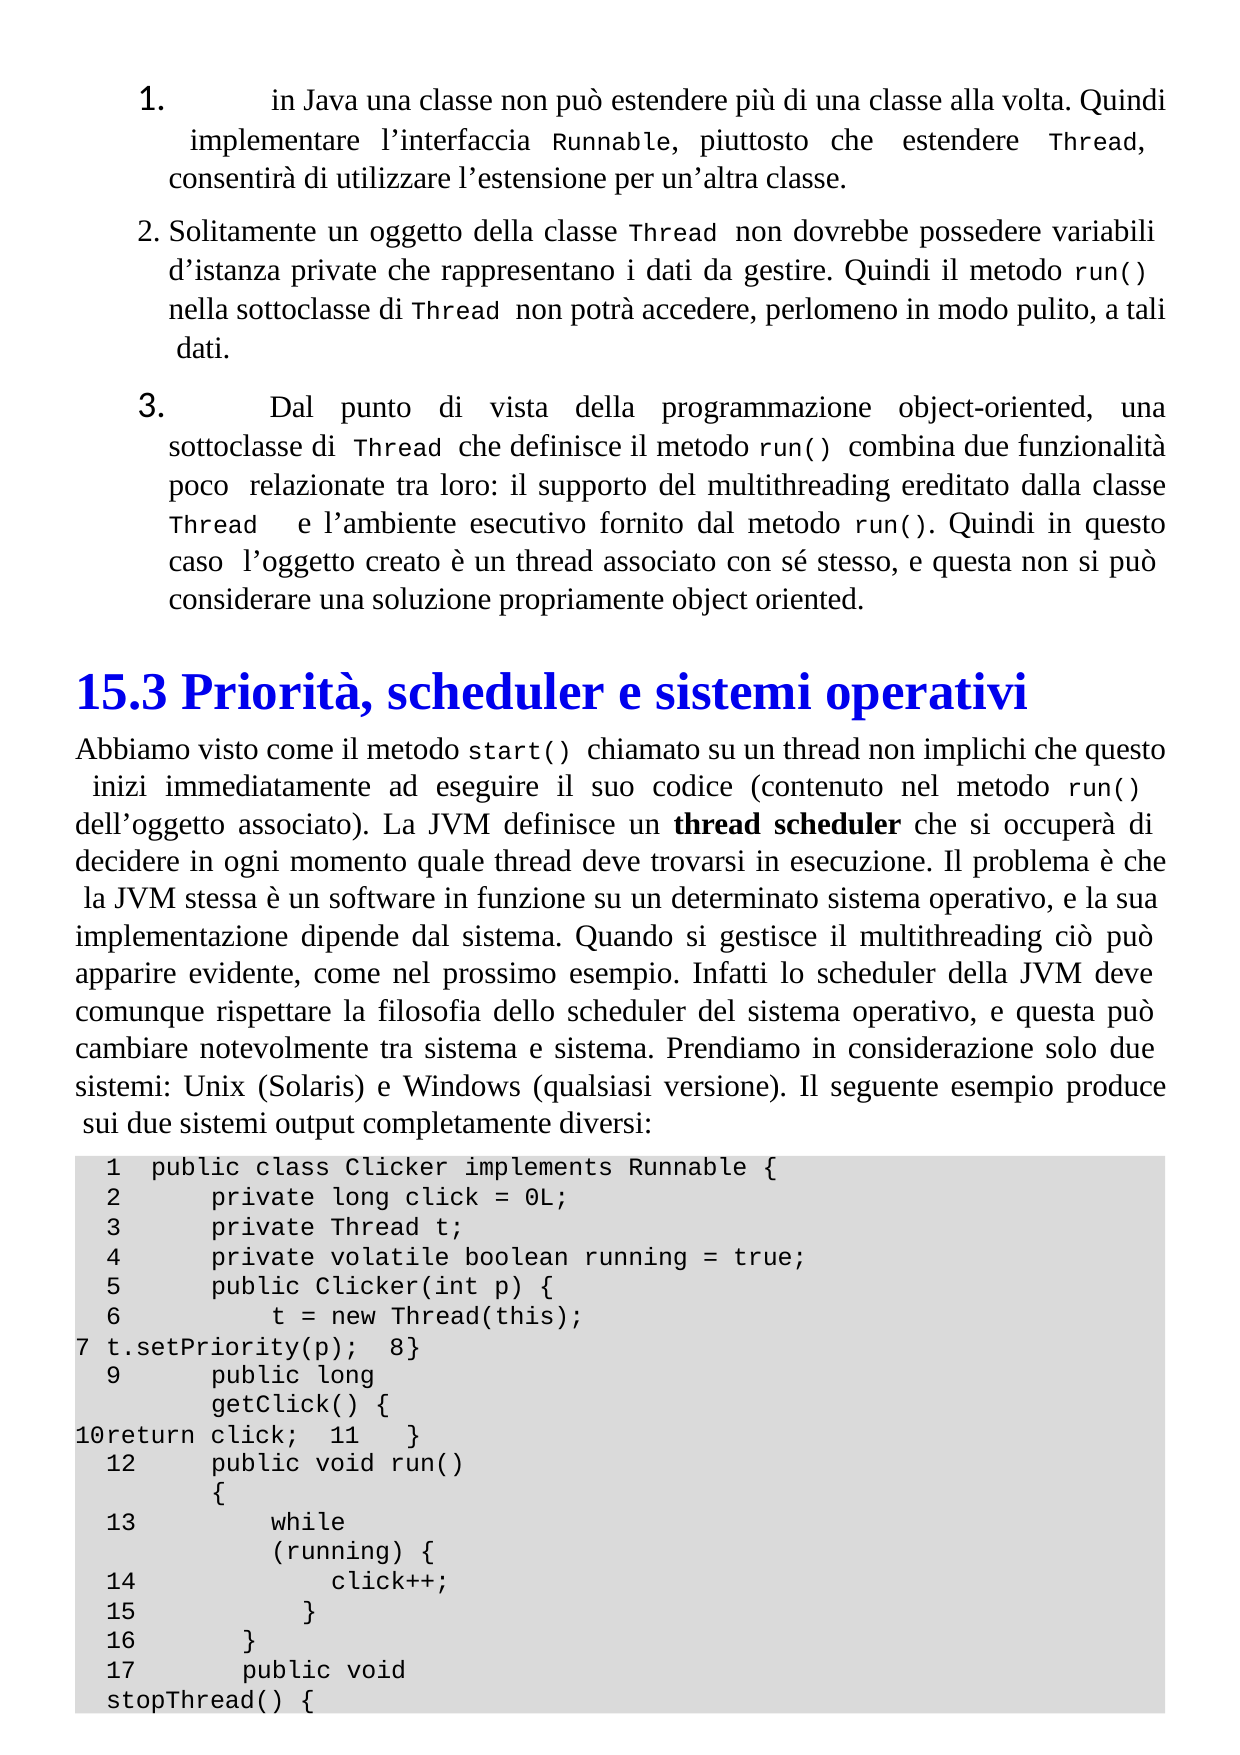

in Java una classe non può estendere più di una classe alla volta. Quindi  implementare l’interfaccia Runnable, piuttosto che estendere Thread,  consentirà di utilizzare l’estensione per un’altra classe.
Solitamente un oggetto della classe Thread non dovrebbe possedere variabili  d’istanza private che rappresentano i dati da gestire. Quindi il metodo run()  nella sottoclasse di Thread non potrà accedere, perlomeno in modo pulito, a tali  dati.
	Dal punto di vista della programmazione object-oriented, una sottoclasse di  Thread che definisce il metodo run() combina due funzionalità poco  relazionate tra loro: il supporto del multithreading ereditato dalla classe Thread  e l’ambiente esecutivo fornito dal metodo run(). Quindi in questo caso  l’oggetto creato è un thread associato con sé stesso, e questa non si può  considerare una soluzione propriamente object oriented.

15.3 Priorità, scheduler e sistemi operativi
Abbiamo visto come il metodo start() chiamato su un thread non implichi che questo  inizi immediatamente ad eseguire il suo codice (contenuto nel metodo run()  dell’oggetto associato). La JVM definisce un thread scheduler che si occuperà di  decidere in ogni momento quale thread deve trovarsi in esecuzione. Il problema è che  la JVM stessa è un software in funzione su un determinato sistema operativo, e la sua  implementazione dipende dal sistema. Quando si gestisce il multithreading ciò può  apparire evidente, come nel prossimo esempio. Infatti lo scheduler della JVM deve  comunque rispettare la filosofia dello scheduler del sistema operativo, e questa può  cambiare notevolmente tra sistema e sistema. Prendiamo in considerazione solo due  sistemi: Unix (Solaris) e Windows (qualsiasi versione). Il seguente esempio produce  sui due sistemi output completamente diversi:
public class Clicker implements Runnable {
private long click = 0L;
private Thread t;
private volatile boolean running = true;
public Clicker(int p) {
t = new Thread(this);
t.setPriority(p);  8	}
public long getClick() {
return click;  11	}
public void run() {
while (running) {
click++;
15	}
16	}
17	public void stopThread() {